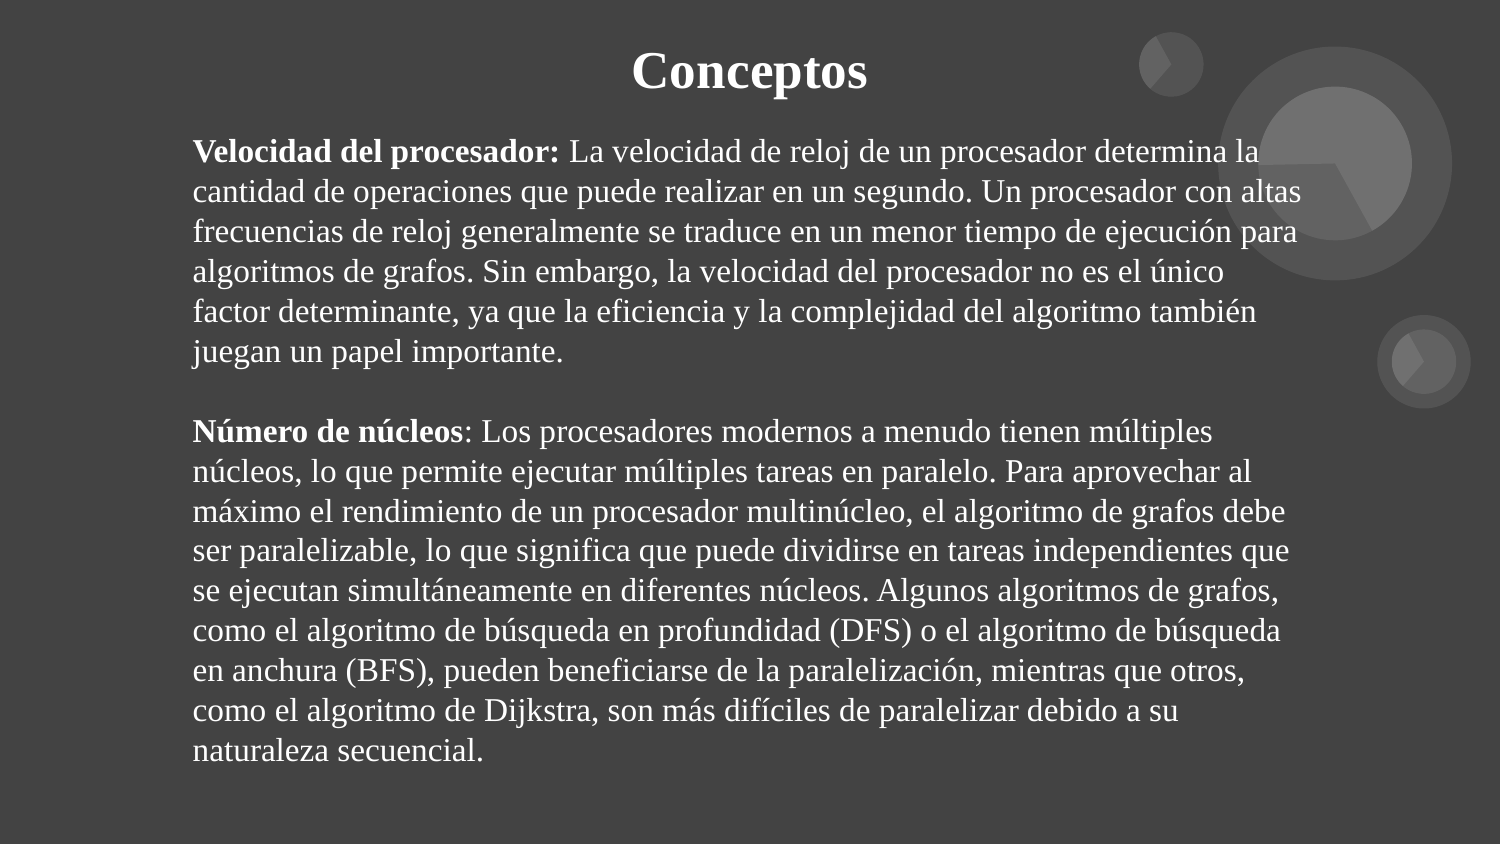

# Conceptos
Velocidad del procesador: La velocidad de reloj de un procesador determina la cantidad de operaciones que puede realizar en un segundo. Un procesador con altas frecuencias de reloj generalmente se traduce en un menor tiempo de ejecución para algoritmos de grafos. Sin embargo, la velocidad del procesador no es el único factor determinante, ya que la eficiencia y la complejidad del algoritmo también juegan un papel importante.

Número de núcleos: Los procesadores modernos a menudo tienen múltiples núcleos, lo que permite ejecutar múltiples tareas en paralelo. Para aprovechar al máximo el rendimiento de un procesador multinúcleo, el algoritmo de grafos debe ser paralelizable, lo que significa que puede dividirse en tareas independientes que se ejecutan simultáneamente en diferentes núcleos. Algunos algoritmos de grafos, como el algoritmo de búsqueda en profundidad (DFS) o el algoritmo de búsqueda en anchura (BFS), pueden beneficiarse de la paralelización, mientras que otros, como el algoritmo de Dijkstra, son más difíciles de paralelizar debido a su naturaleza secuencial.